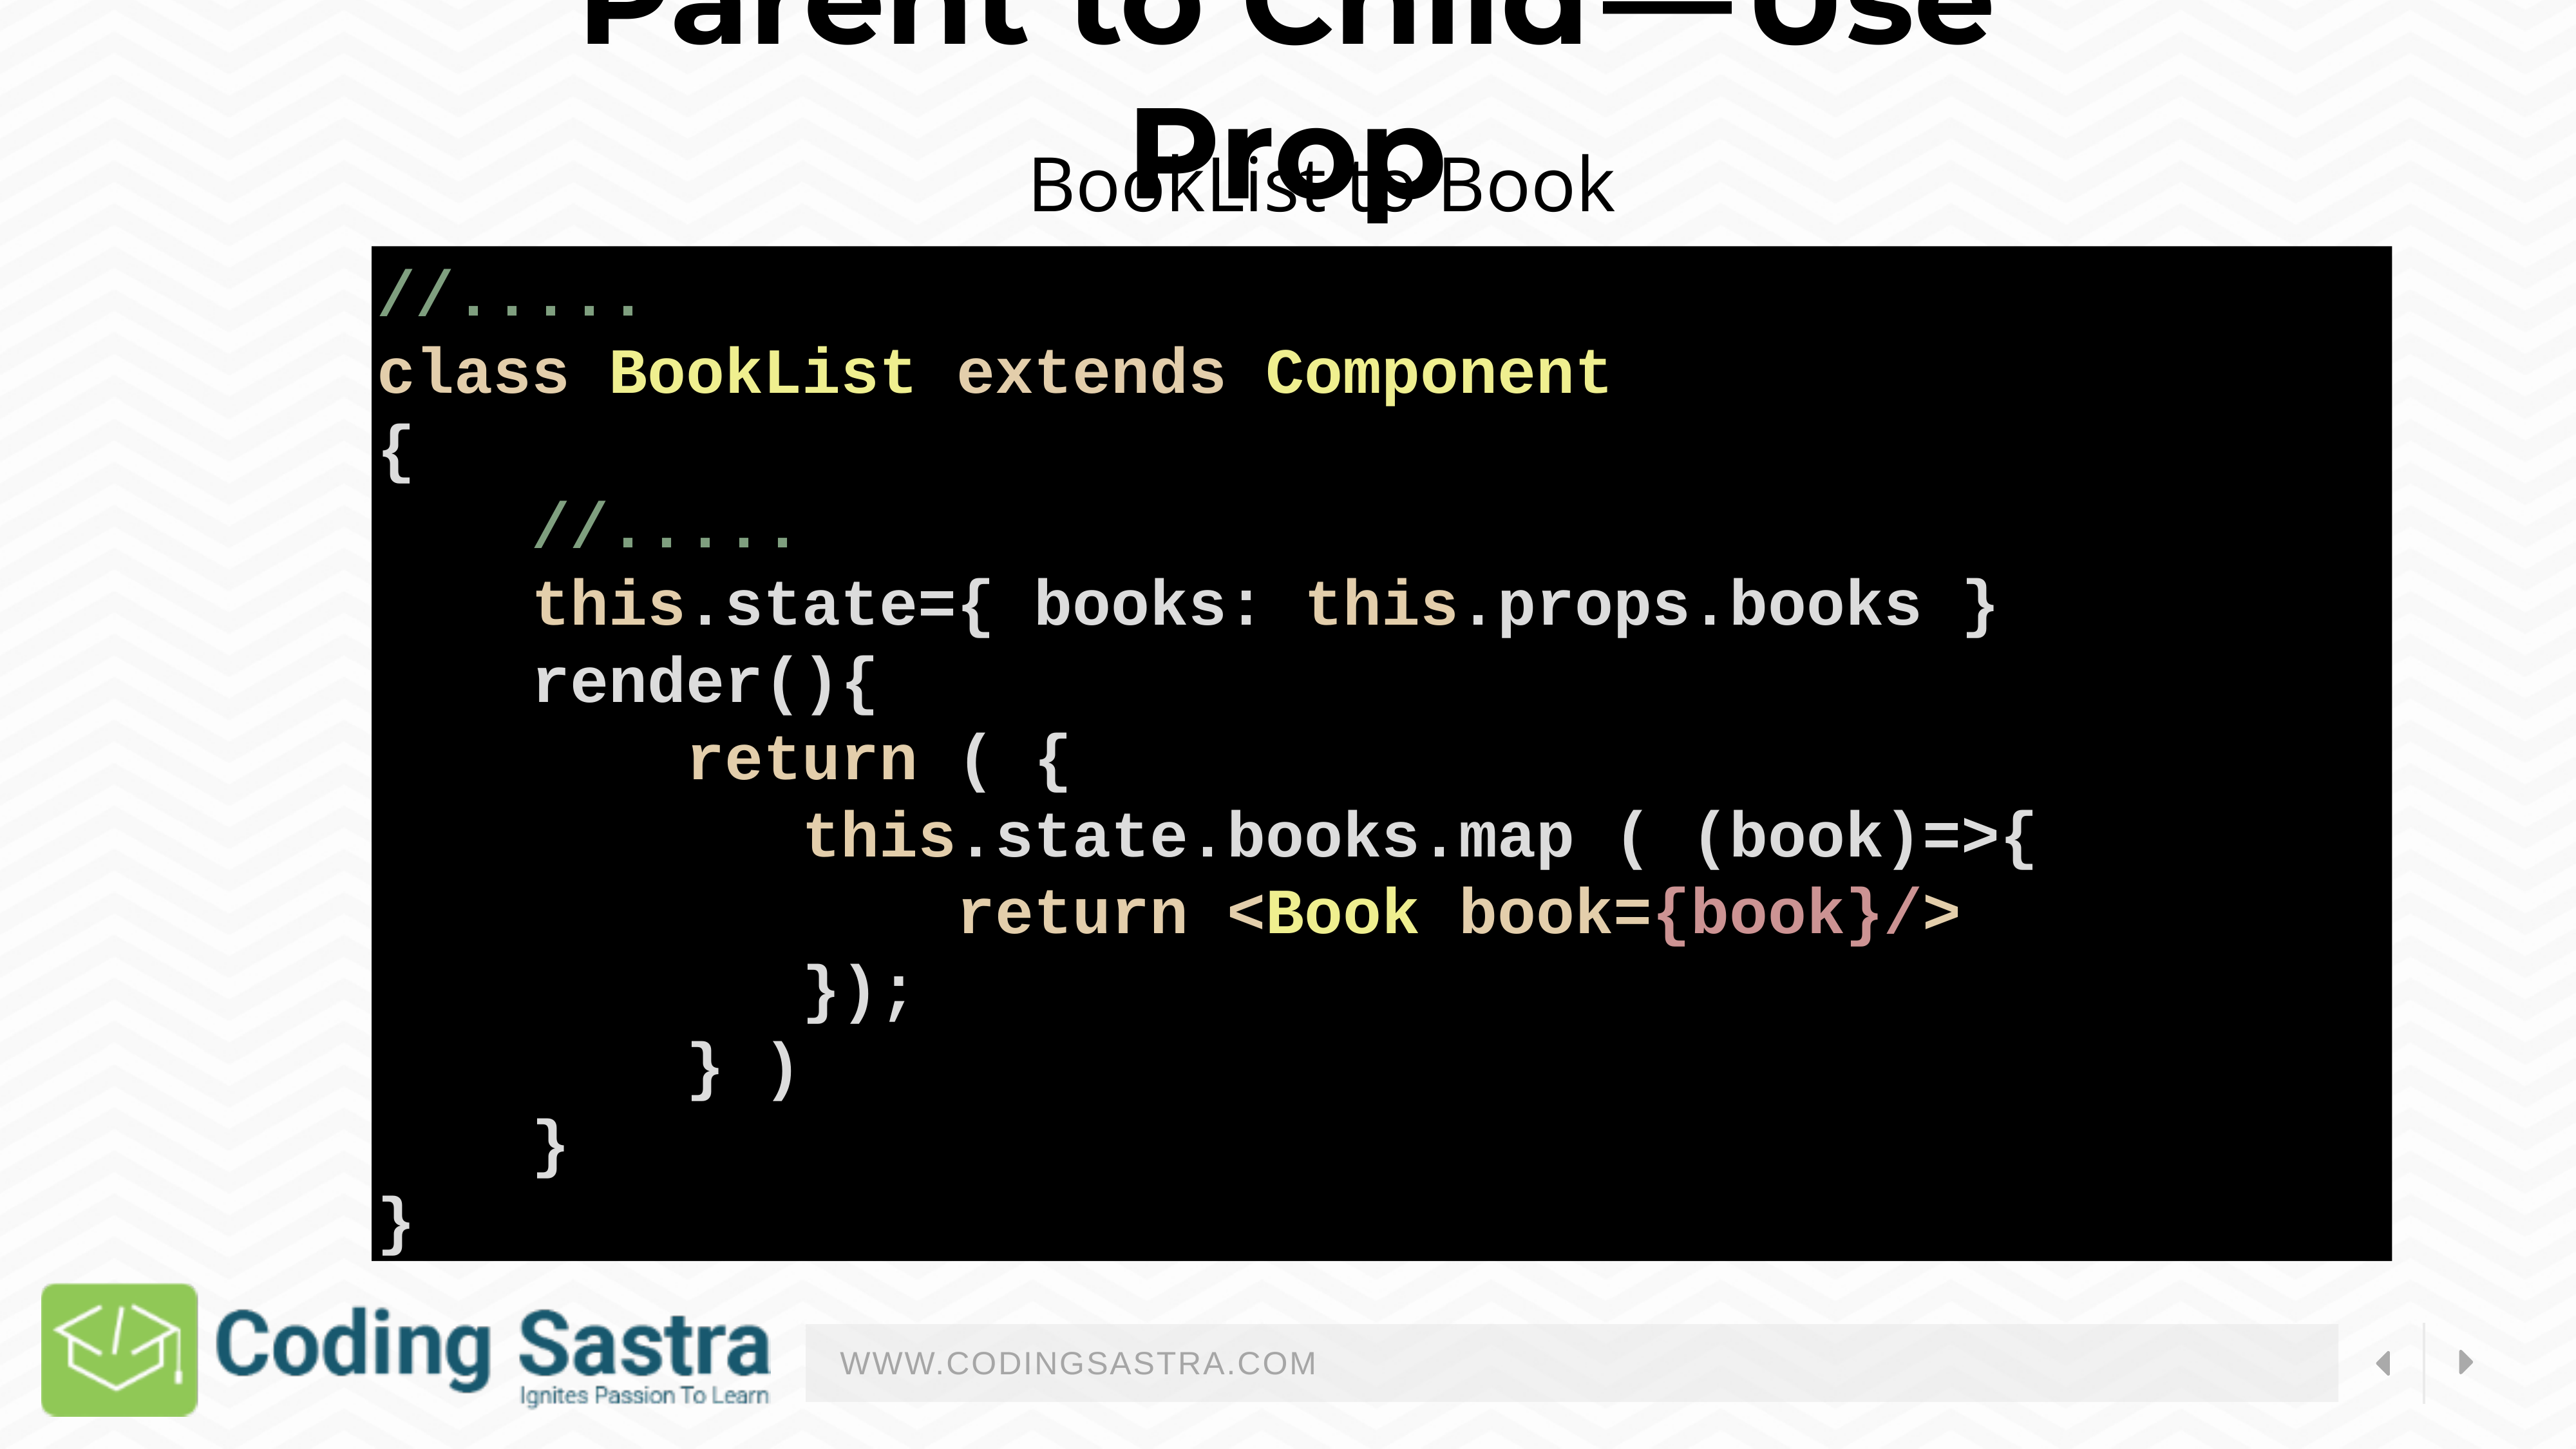

Parent to Child — Use Prop
BookList to Book
//.....
class BookList extends Component
{
    //.....
    this.state={ books: this.props.books }
    render(){
        return ( {
           this.state.books.map ( (book)=>{
               return <Book book={book}/>
           });
        } )
    }
}